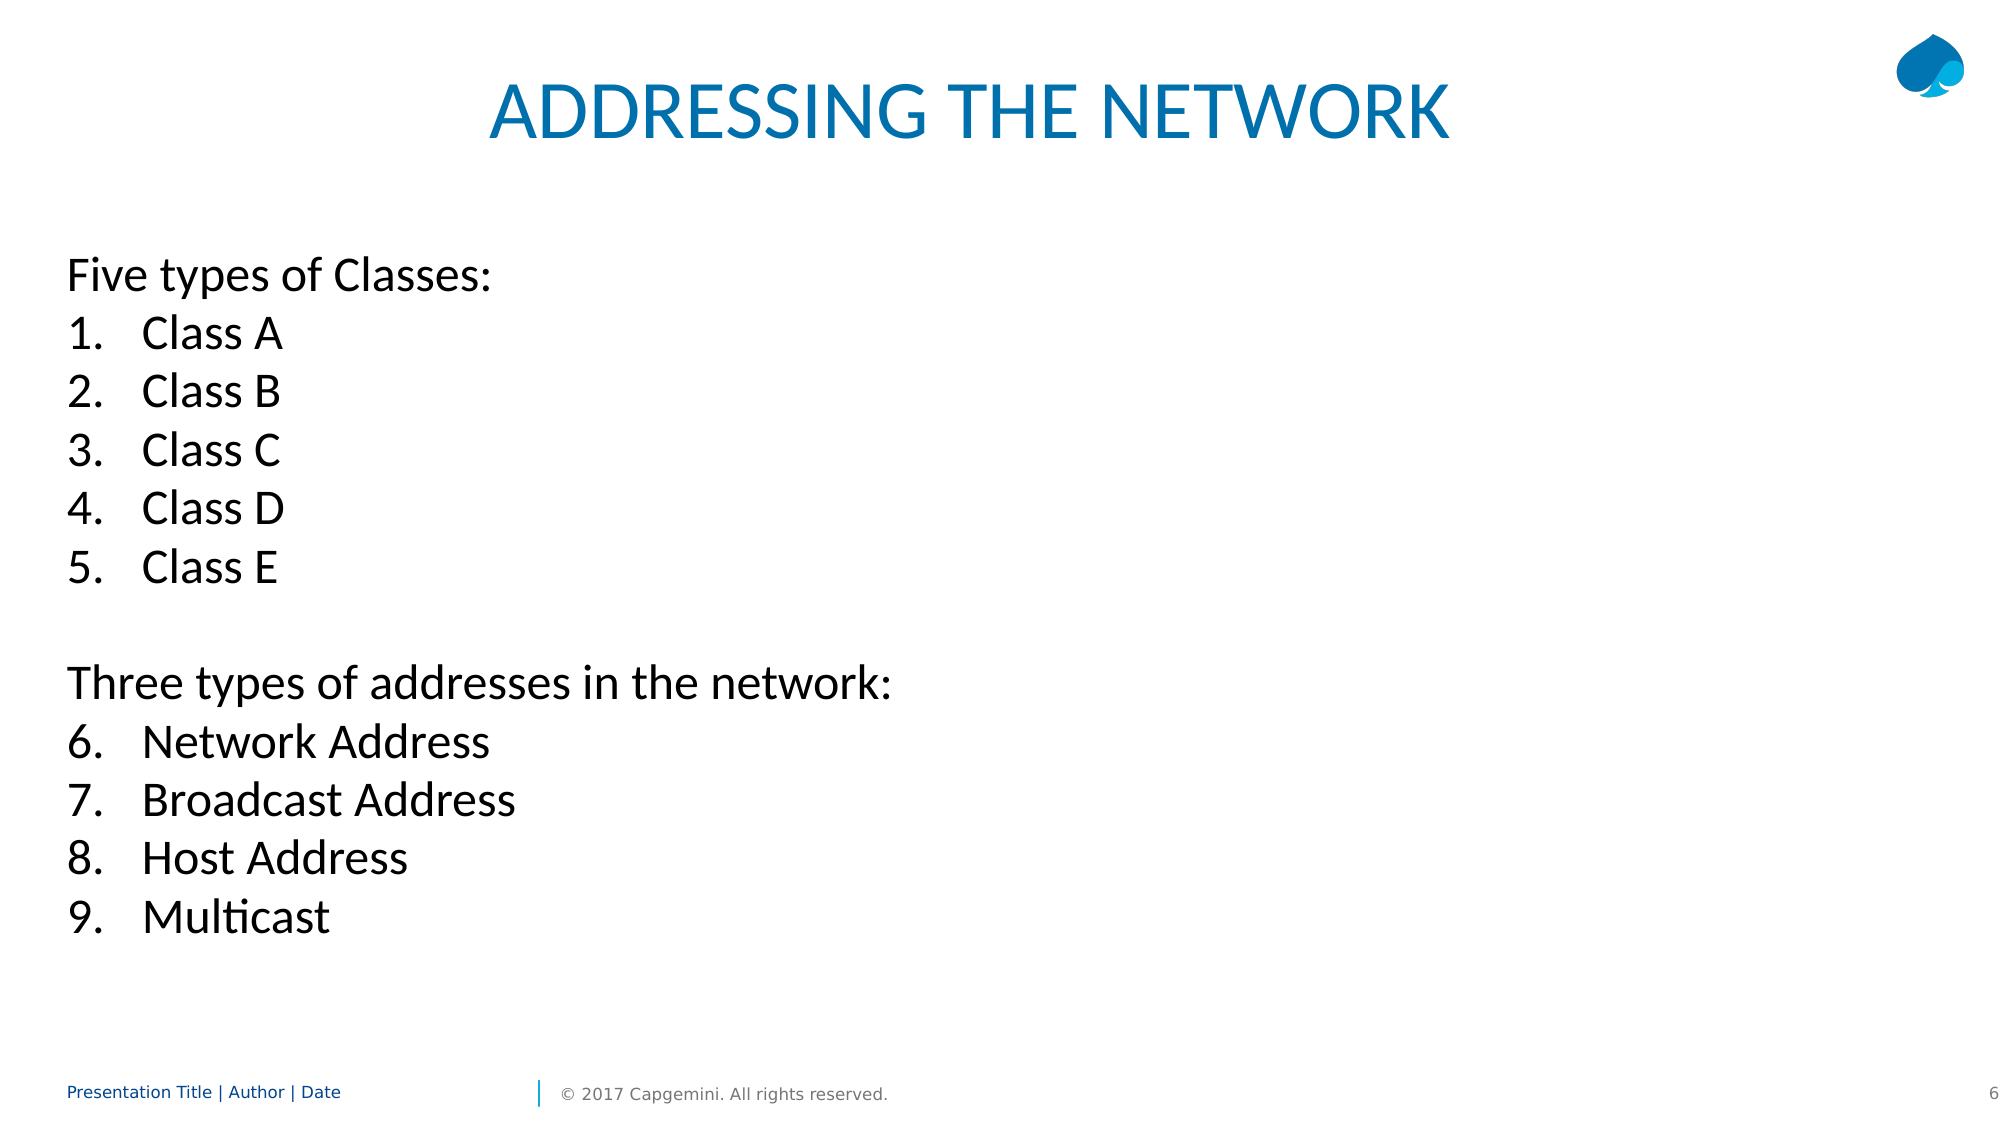

# ADDRESSING THE NETWORK
Five types of Classes:
Class A
Class B
Class C
Class D
Class E

Three types of addresses in the network:
Network Address
Broadcast Address
Host Address
Multicast